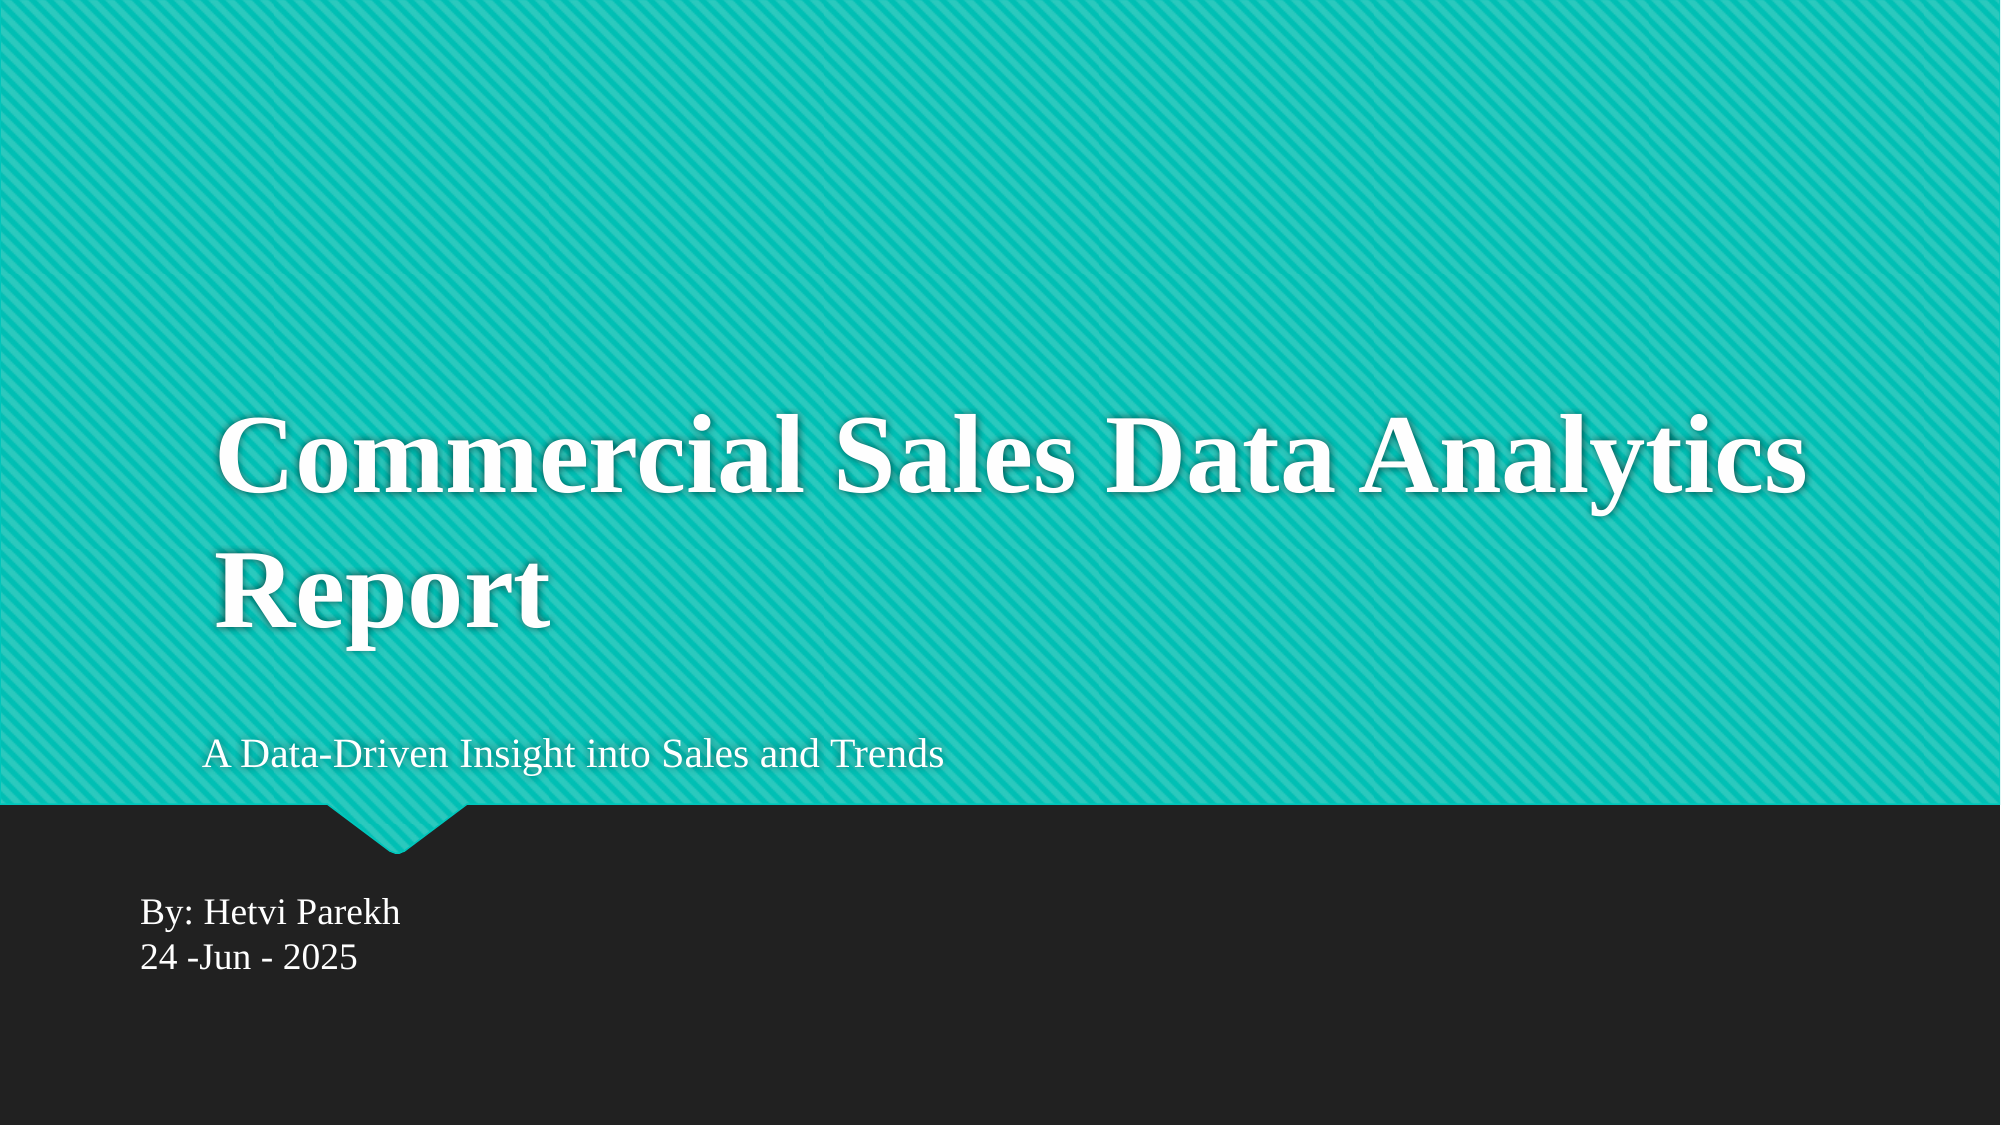

# Commercial Sales Data Analytics Report
A Data-Driven Insight into Sales and Trends
By: Hetvi Parekh
24 -Jun - 2025